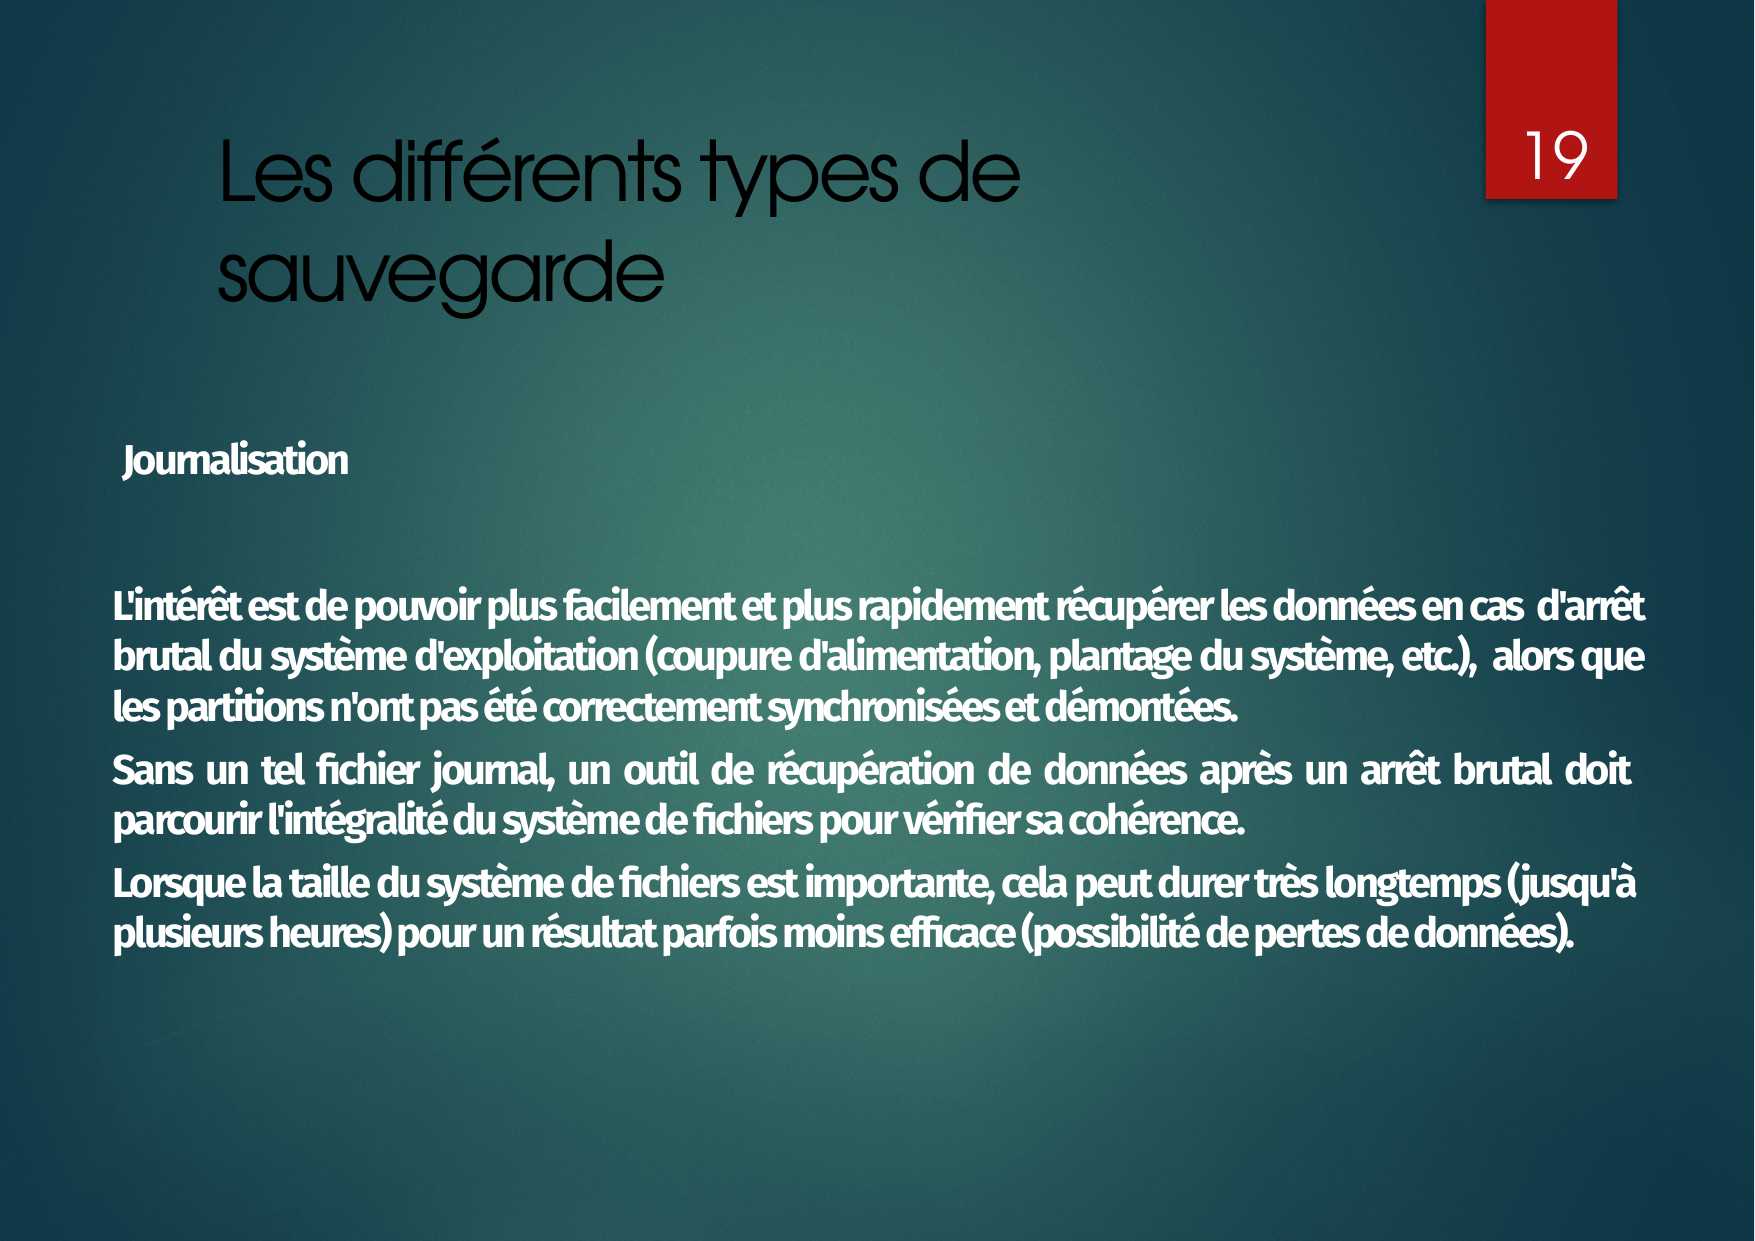

19
# Les différents types de sauvegarde
Journalisation

L'intérêt est de pouvoir plus facilement et plus rapidement récupérer les données en cas  d'arrêt brutal du système d'exploitation (coupure d'alimentation, plantage du système, etc.),  alors que les partitions n'ont pas été correctement synchronisées et démontées.
Sans un tel fichier journal, un outil de récupération de données après un arrêt brutal doit  parcourir l'intégralité du système de fichiers pour vérifier sa cohérence.
Lorsque la taille du système de fichiers est importante, cela peut durer très longtemps (jusqu'à  plusieurs heures) pour un résultat parfois moins efficace (possibilité de pertes de données).